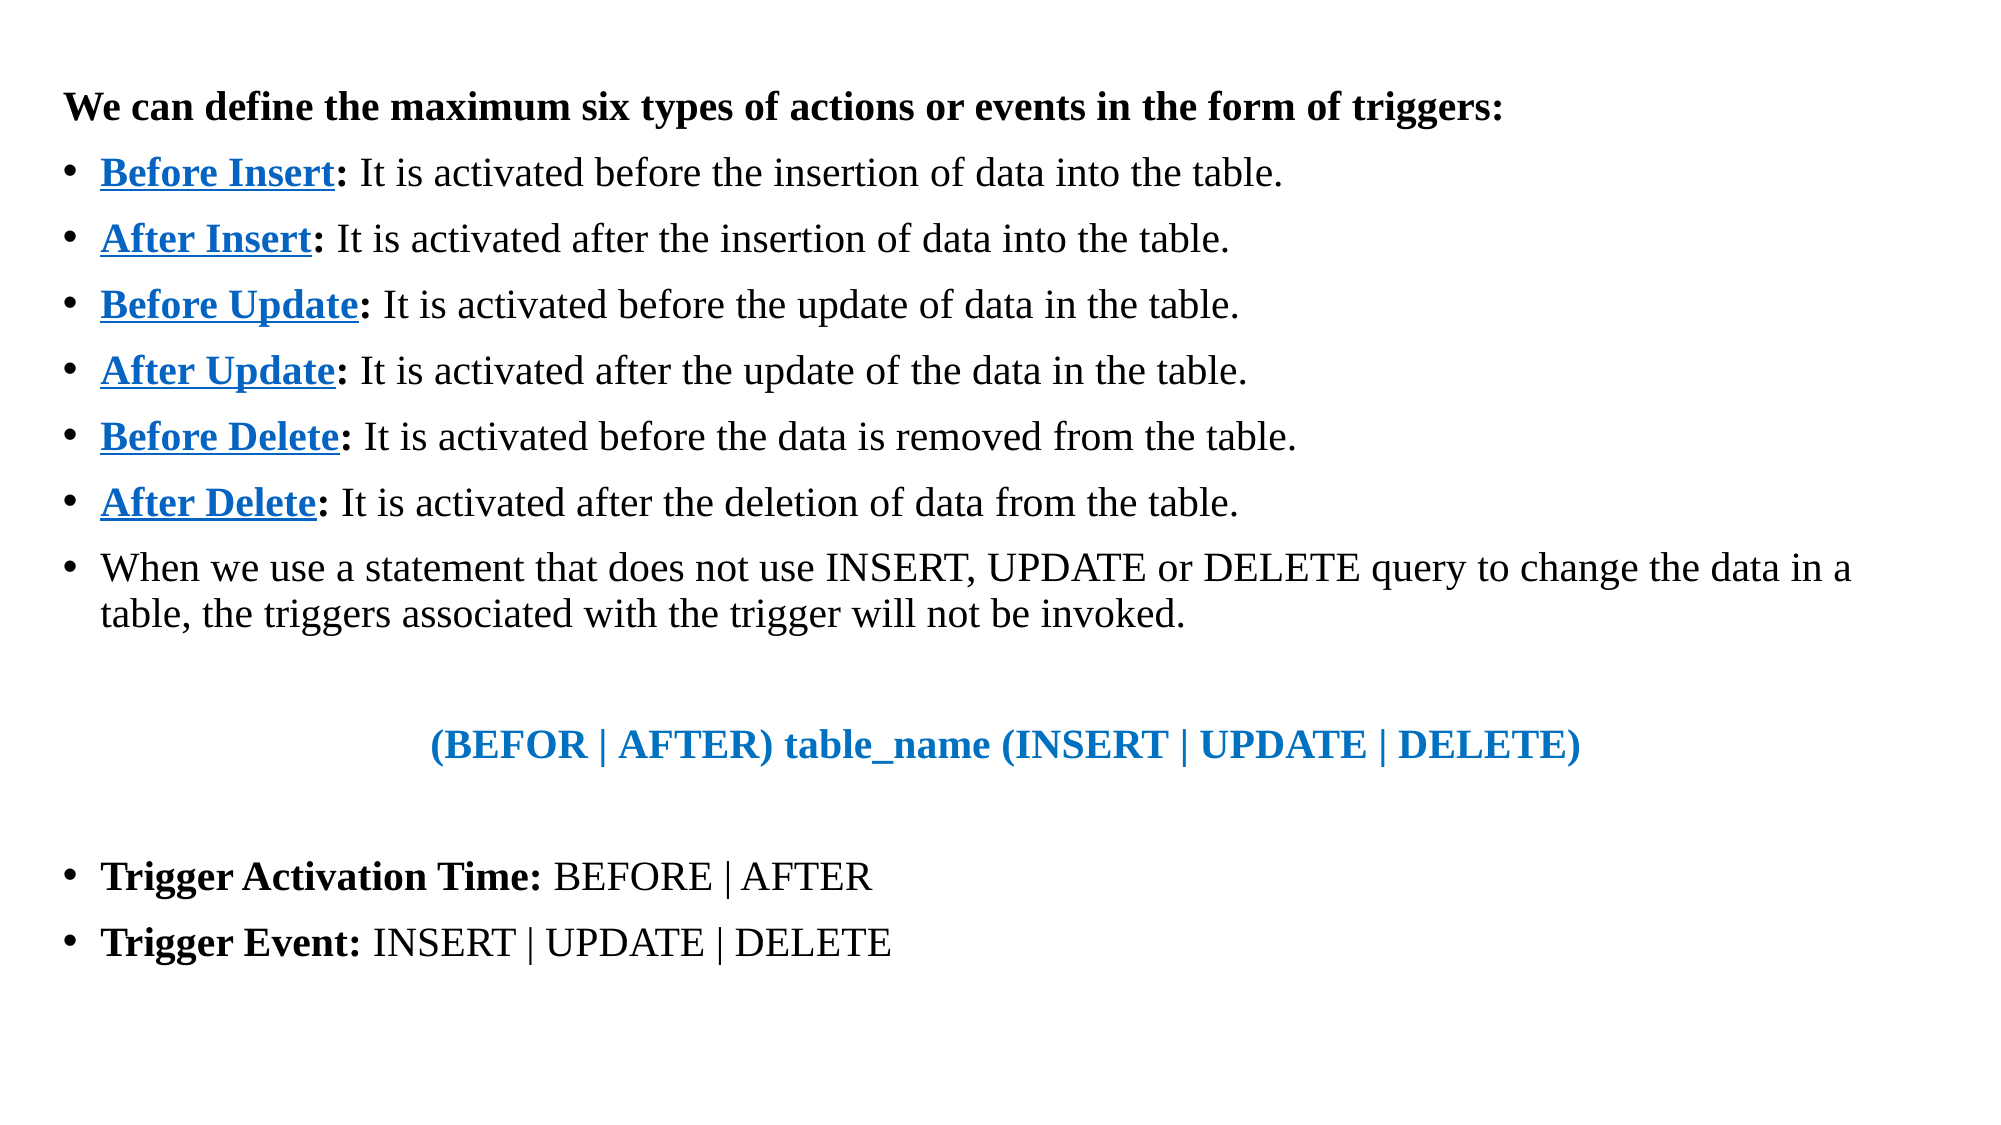

We can define the maximum six types of actions or events in the form of triggers:
Before Insert: It is activated before the insertion of data into the table.
After Insert: It is activated after the insertion of data into the table.
Before Update: It is activated before the update of data in the table.
After Update: It is activated after the update of the data in the table.
Before Delete: It is activated before the data is removed from the table.
After Delete: It is activated after the deletion of data from the table.
When we use a statement that does not use INSERT, UPDATE or DELETE query to change the data in a table, the triggers associated with the trigger will not be invoked.

                                   (BEFOR | AFTER) table_name (INSERT | UPDATE | DELETE)

Trigger Activation Time: BEFORE | AFTER
Trigger Event: INSERT | UPDATE | DELETE